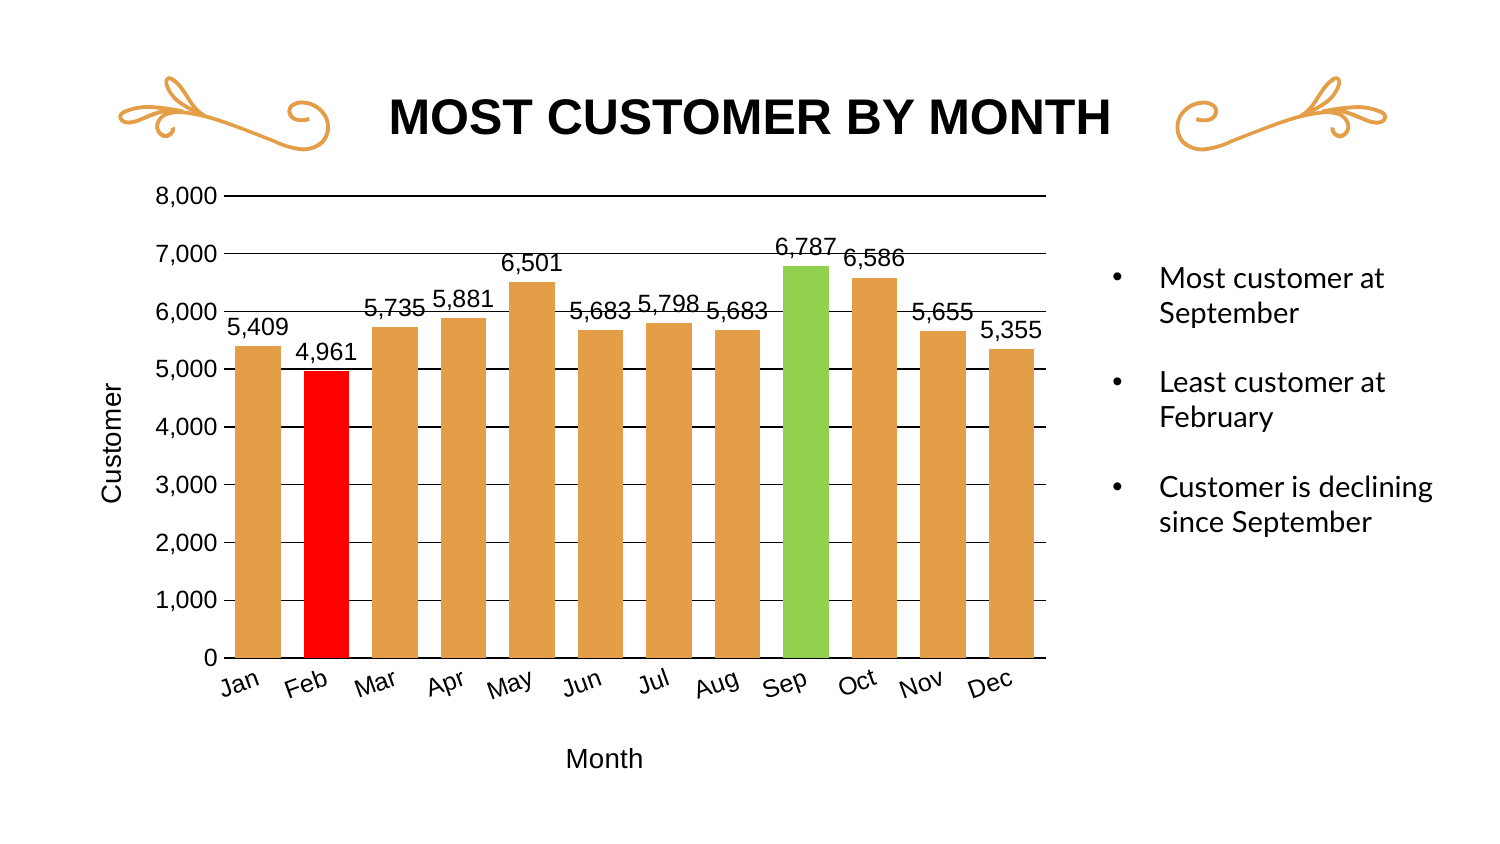

# MOST CUSTOMER BY MONTH

### Chart

| Category | Customer |
|---|---|
| Jan | 5409.0 |
| Feb | 4961.0 |
| Mar | 5735.0 |
| Apr | 5881.0 |
| May | 6501.0 |
| Jun | 5683.0 |
| Jul | 5798.0 |
| Aug | 5683.0 |
| Sep | 6787.0 |
| Oct | 6586.0 |
| Nov | 5655.0 |
| Dec | 5355.0 |
Most customer at September

Least customer at February

Customer is declining since September